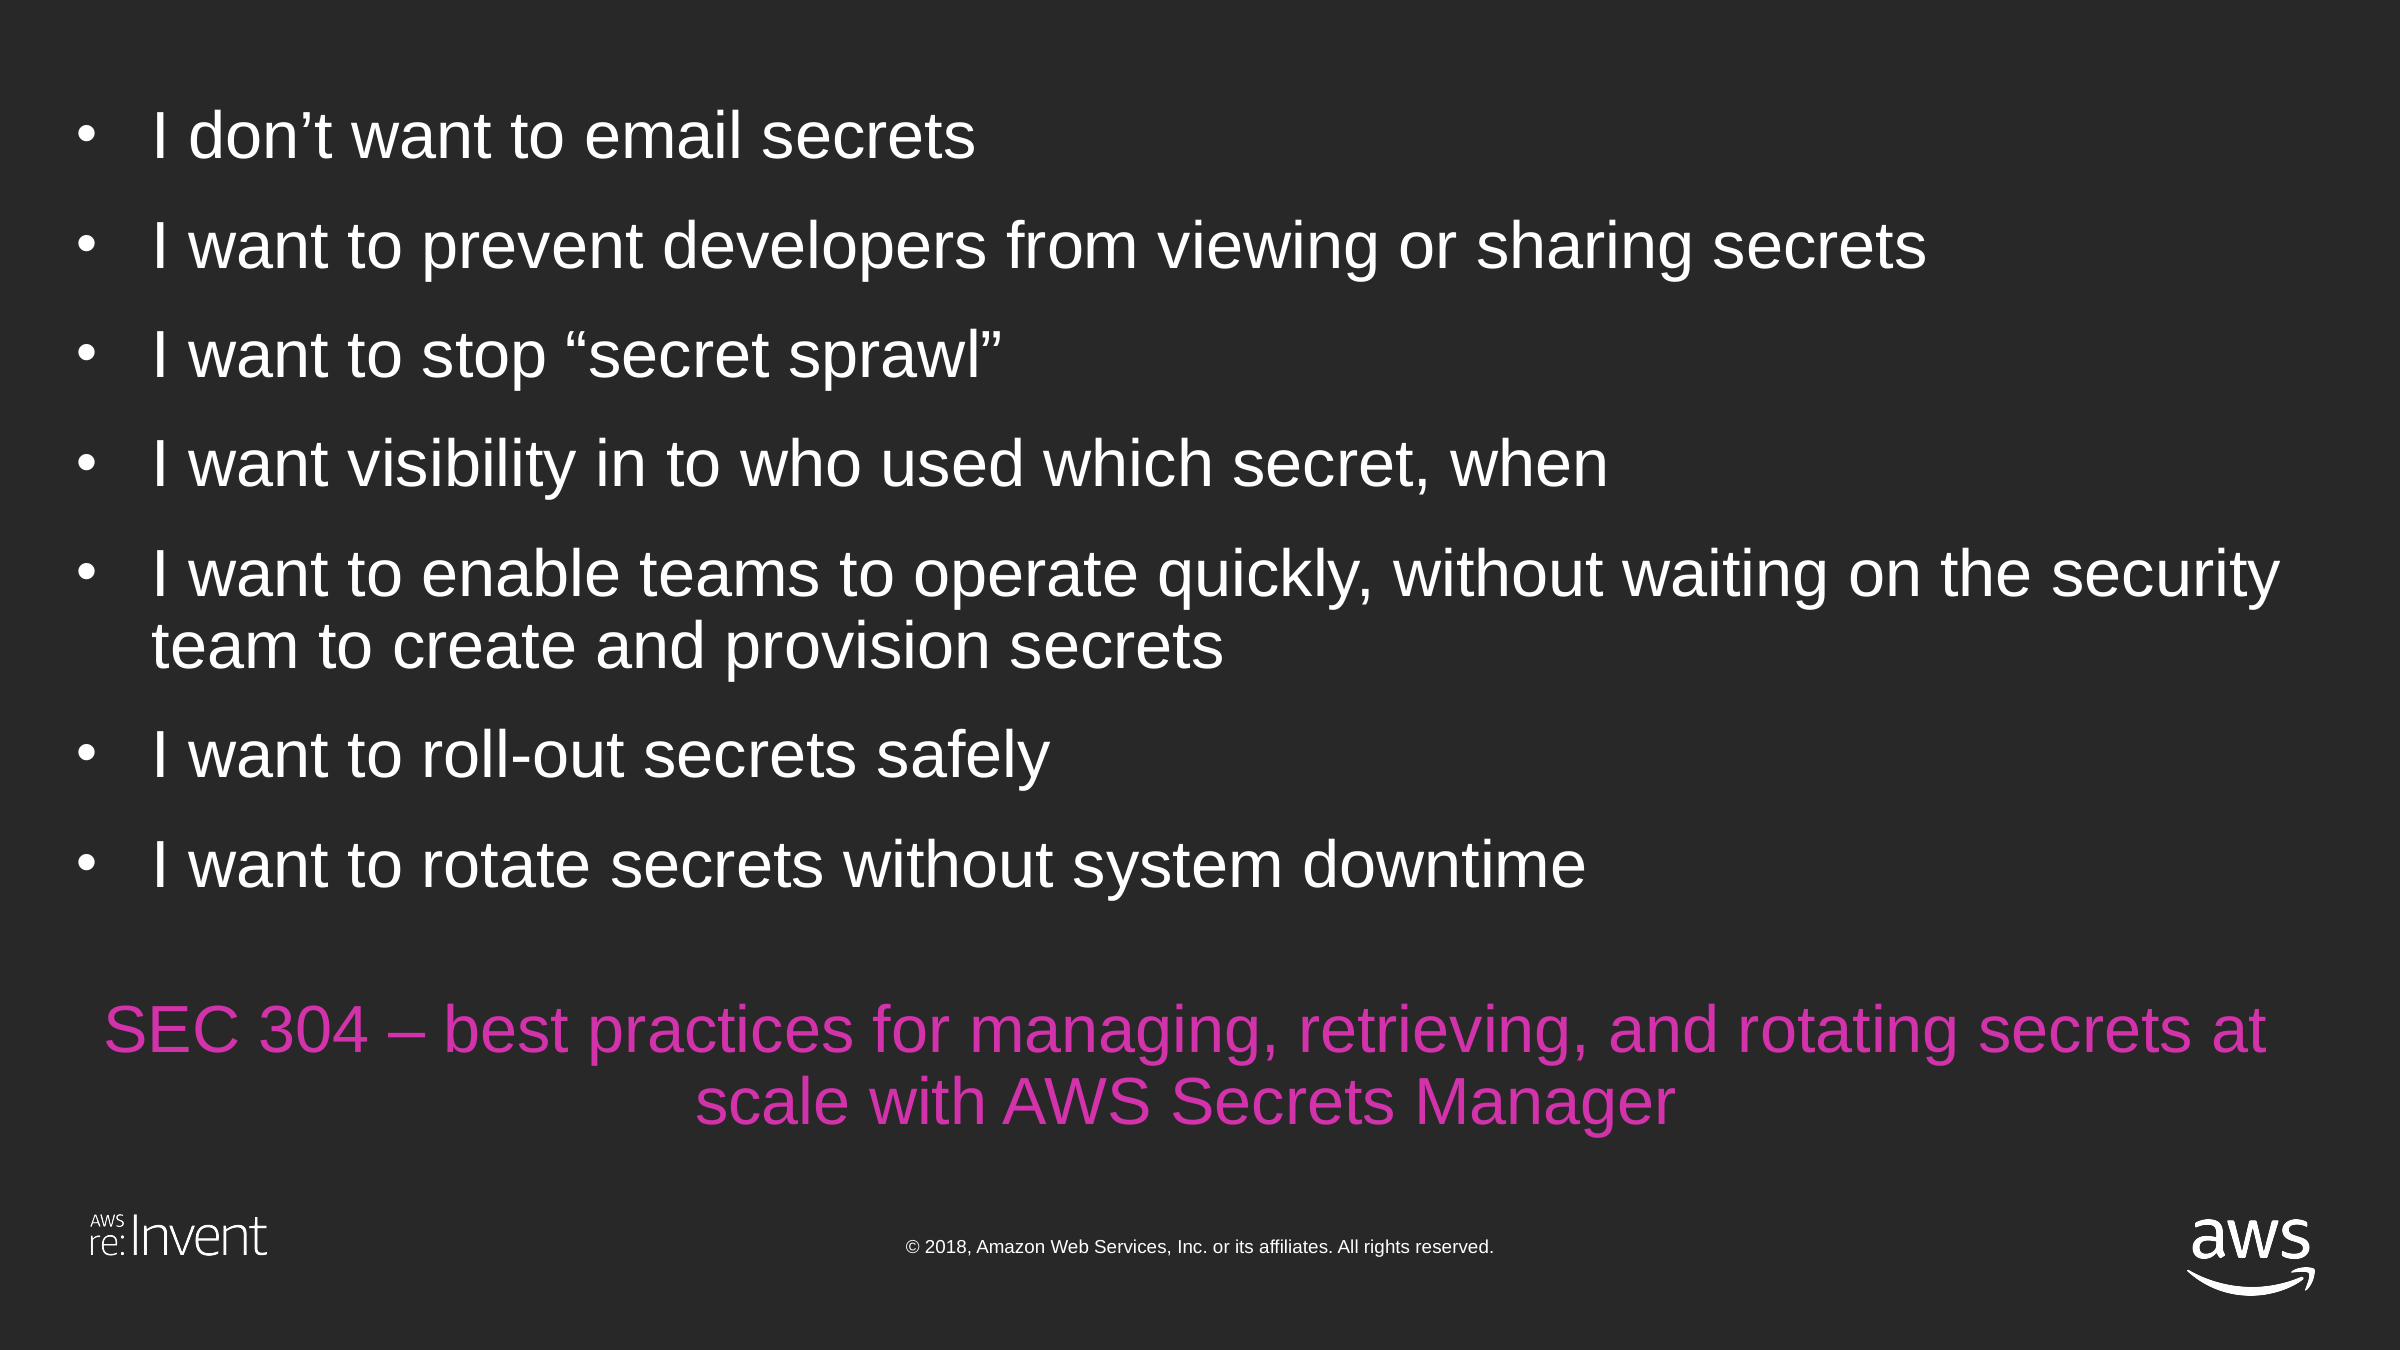

I don’t want to email secrets
I want to prevent developers from viewing or sharing secrets
I want to stop “secret sprawl”
I want visibility in to who used which secret, when
I want to enable teams to operate quickly, without waiting on the security team to create and provision secrets
I want to roll-out secrets safely
I want to rotate secrets without system downtime

SEC 304 – best practices for managing, retrieving, and rotating secrets at scale with AWS Secrets Manager